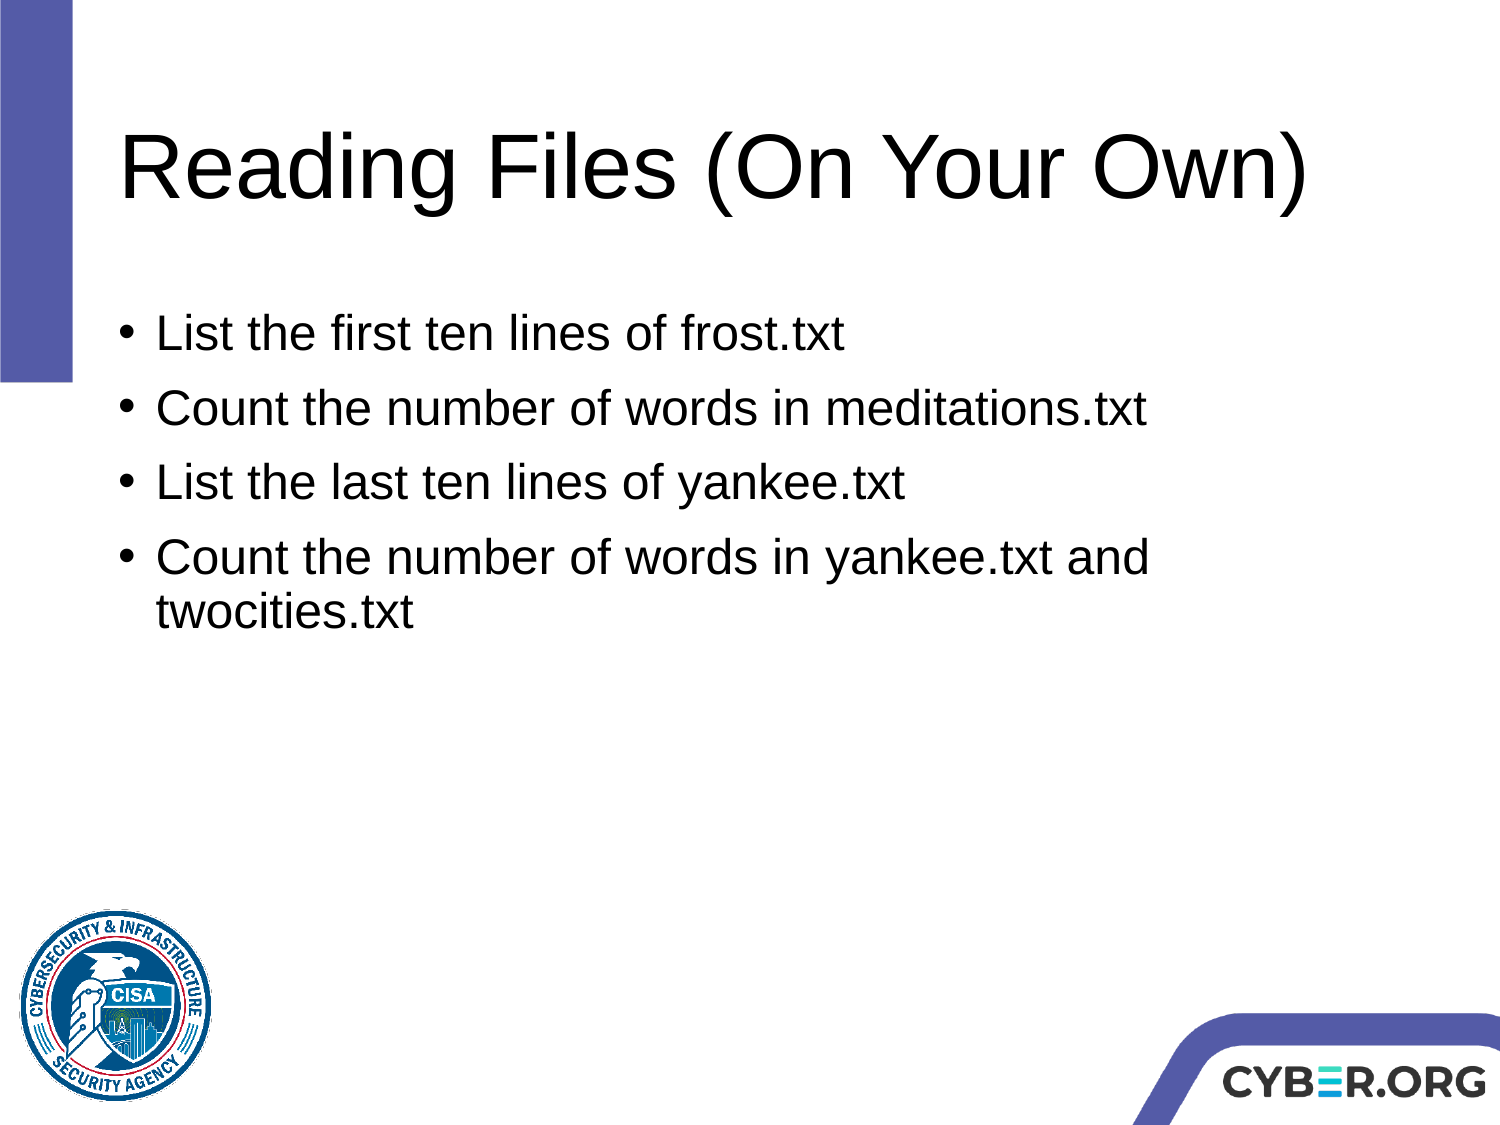

# Reading Files (On Your Own)
List the first ten lines of frost.txt
Count the number of words in meditations.txt
List the last ten lines of yankee.txt
Count the number of words in yankee.txt and twocities.txt